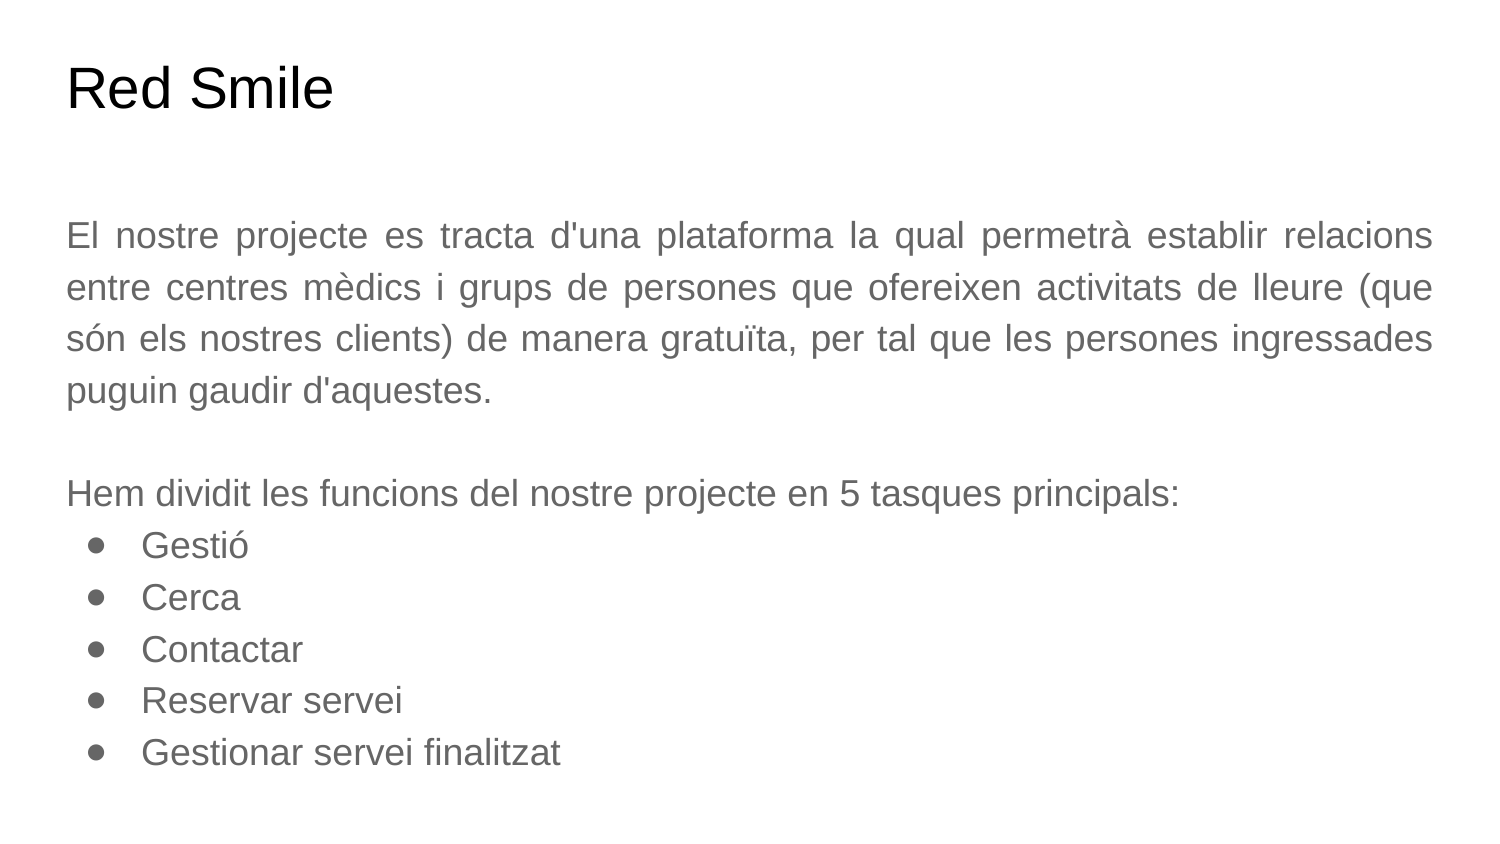

# Red Smile
El nostre projecte es tracta d'una plataforma la qual permetrà establir relacions entre centres mèdics i grups de persones que ofereixen activitats de lleure (que són els nostres clients) de manera gratuïta, per tal que les persones ingressades puguin gaudir d'aquestes.

Hem dividit les funcions del nostre projecte en 5 tasques principals:
Gestió
Cerca
Contactar
Reservar servei
Gestionar servei finalitzat